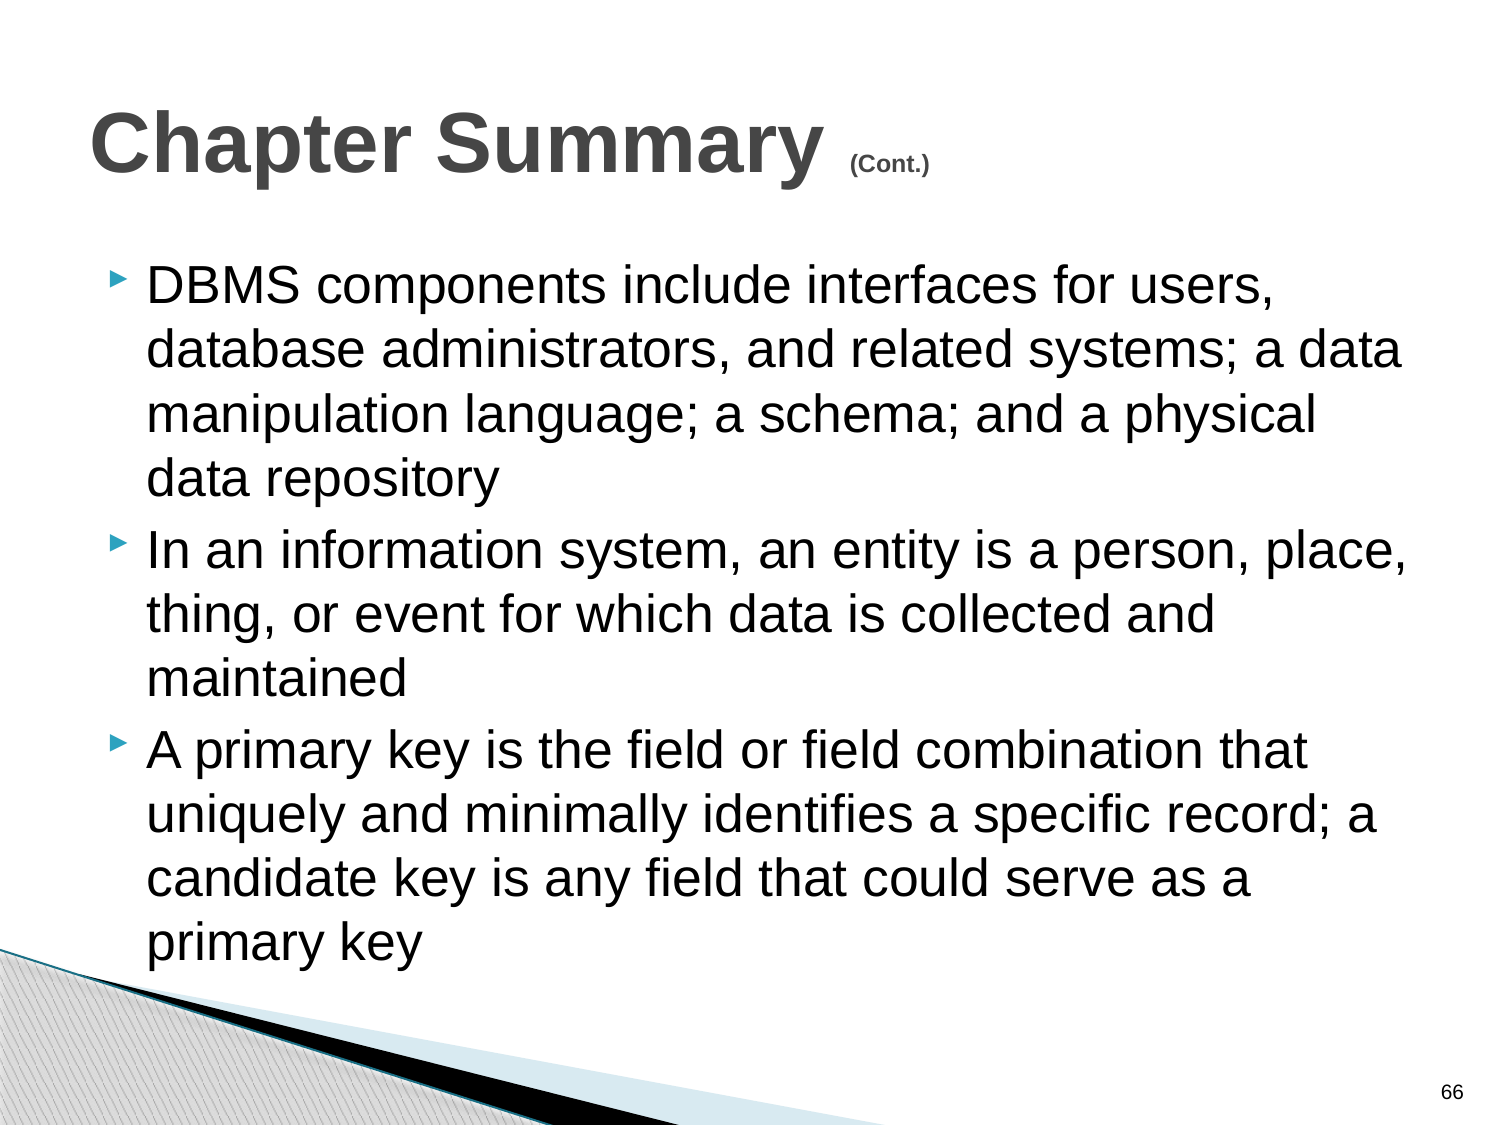

# Chapter Summary (Cont.)
DBMS components include interfaces for users, database administrators, and related systems; a data manipulation language; a schema; and a physical data repository
In an information system, an entity is a person, place, thing, or event for which data is collected and maintained
A primary key is the field or field combination that uniquely and minimally identifies a specific record; a candidate key is any field that could serve as a primary key
66